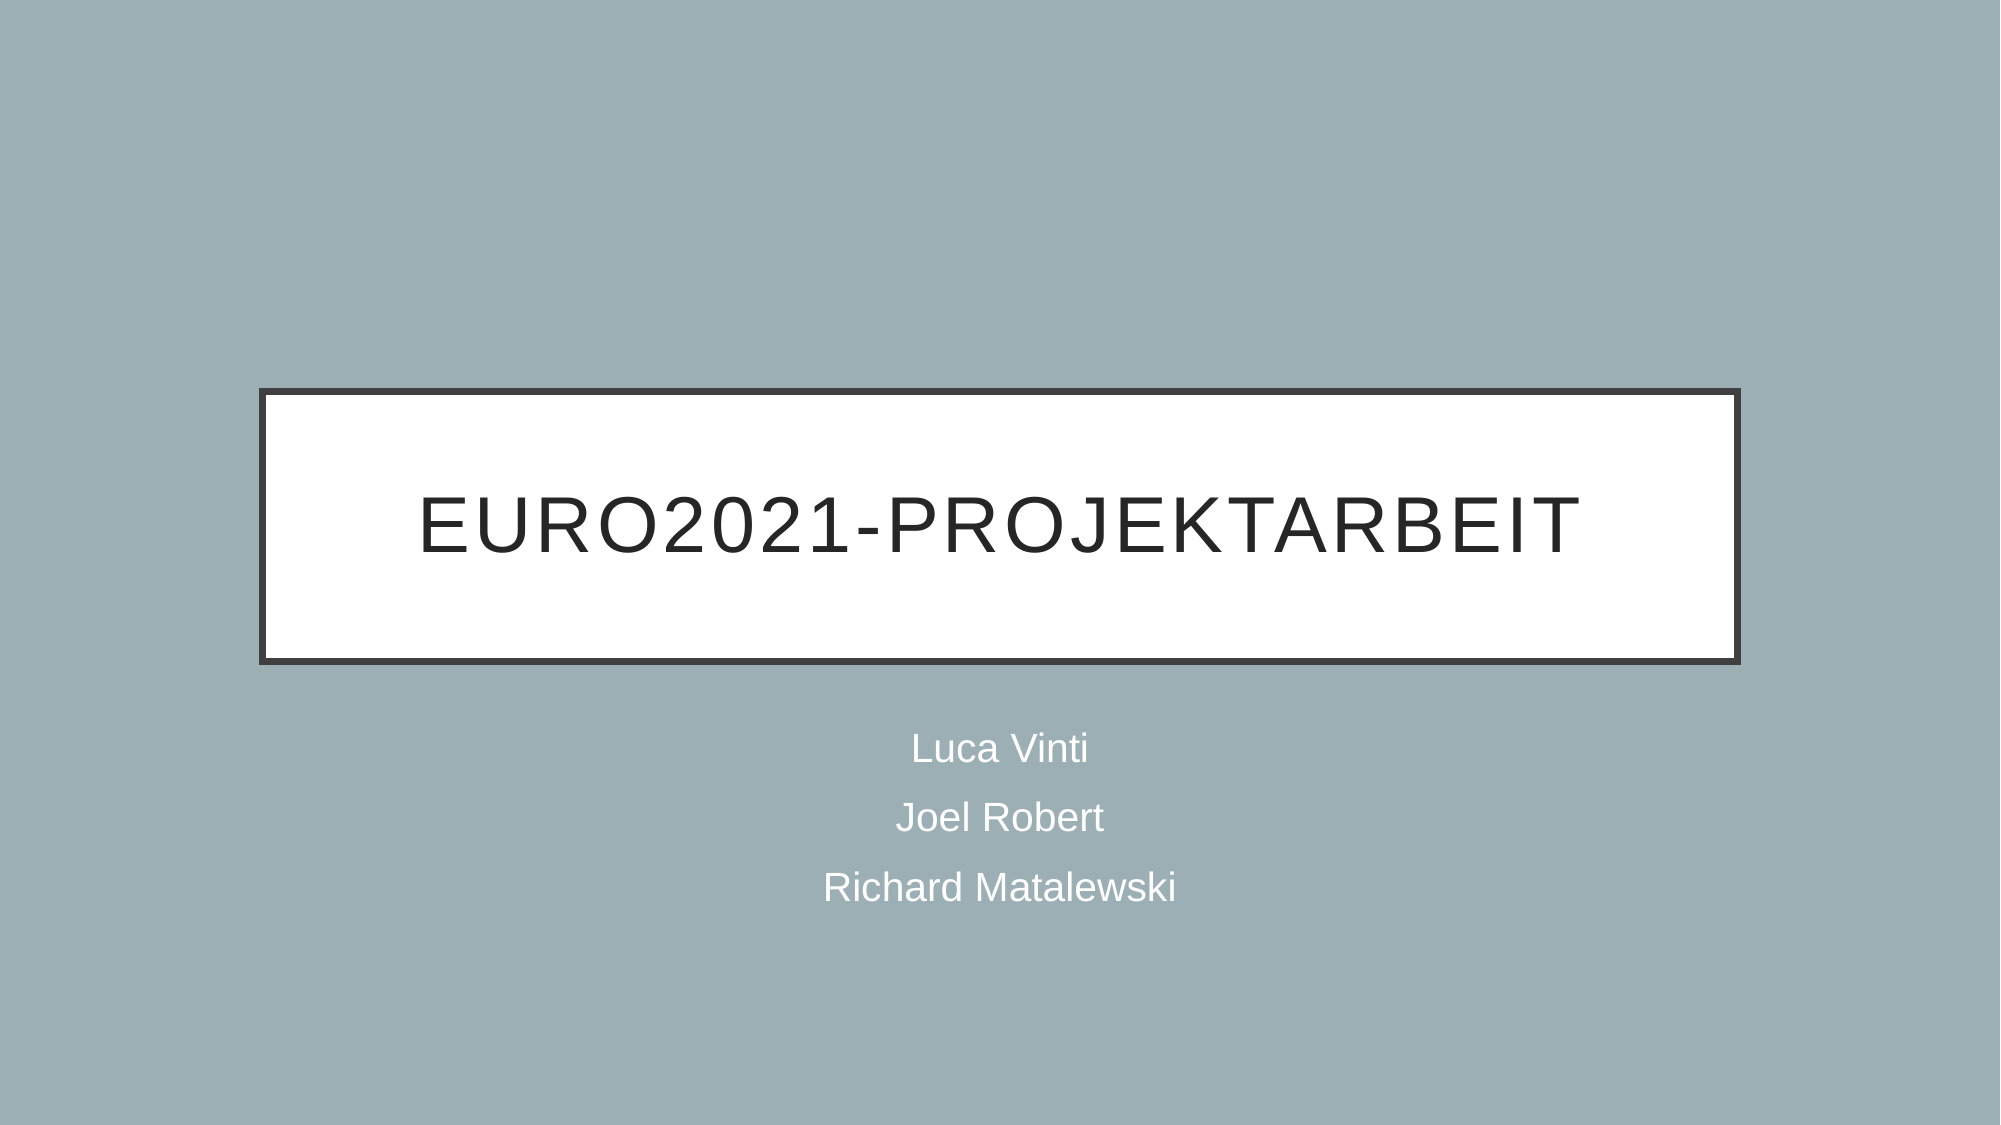

# Euro2021-Projektarbeit
Luca Vinti
Joel Robert
Richard Matalewski